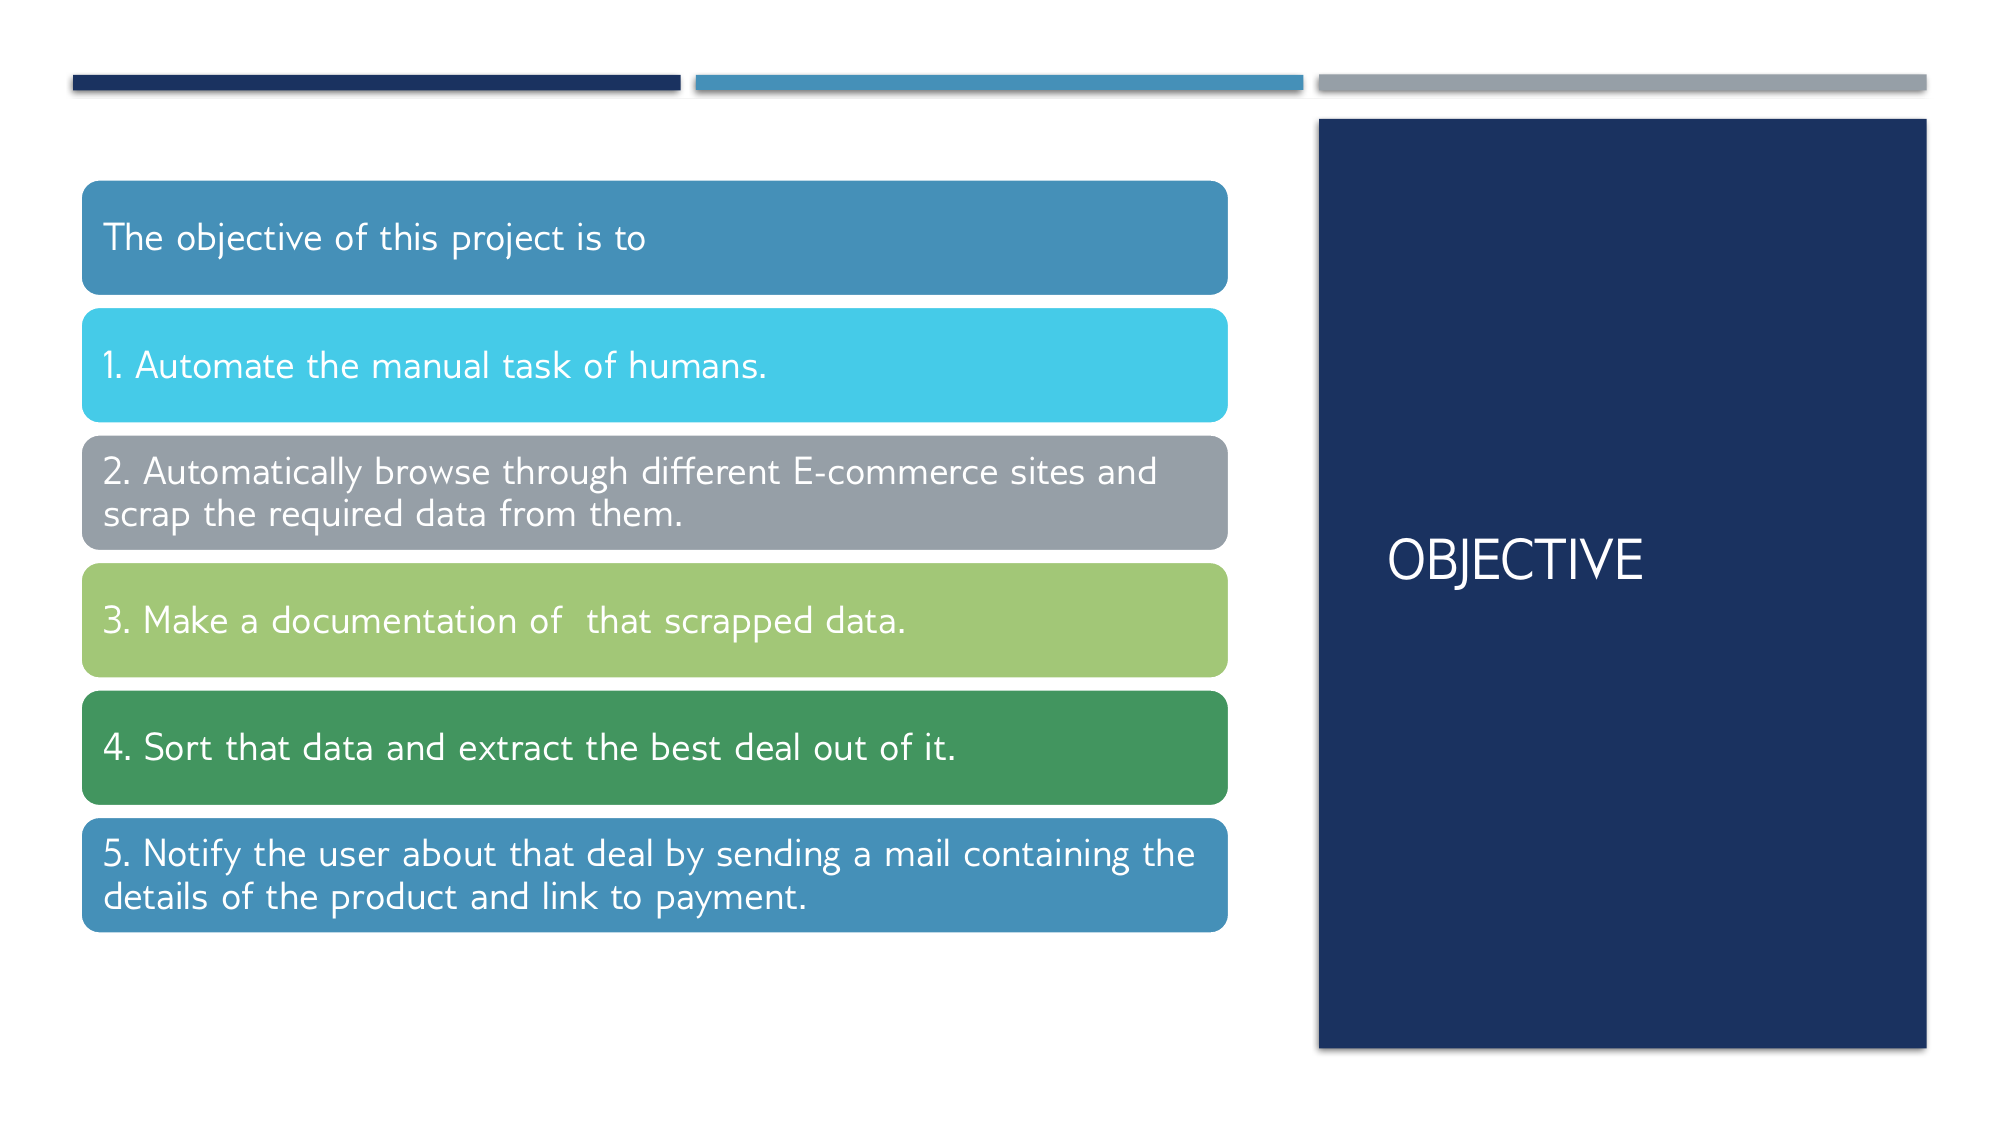

The objective of this project is to
1. Automate the manual task of humans.
2. Automatically browse through different E-commerce sites and scrap the required data from them.
3. Make a documentation of  that scrapped data.
4. Sort that data and extract the best deal out of it.
5. Notify the user about that deal by sending a mail containing the details of the product and link to payment.
# objective